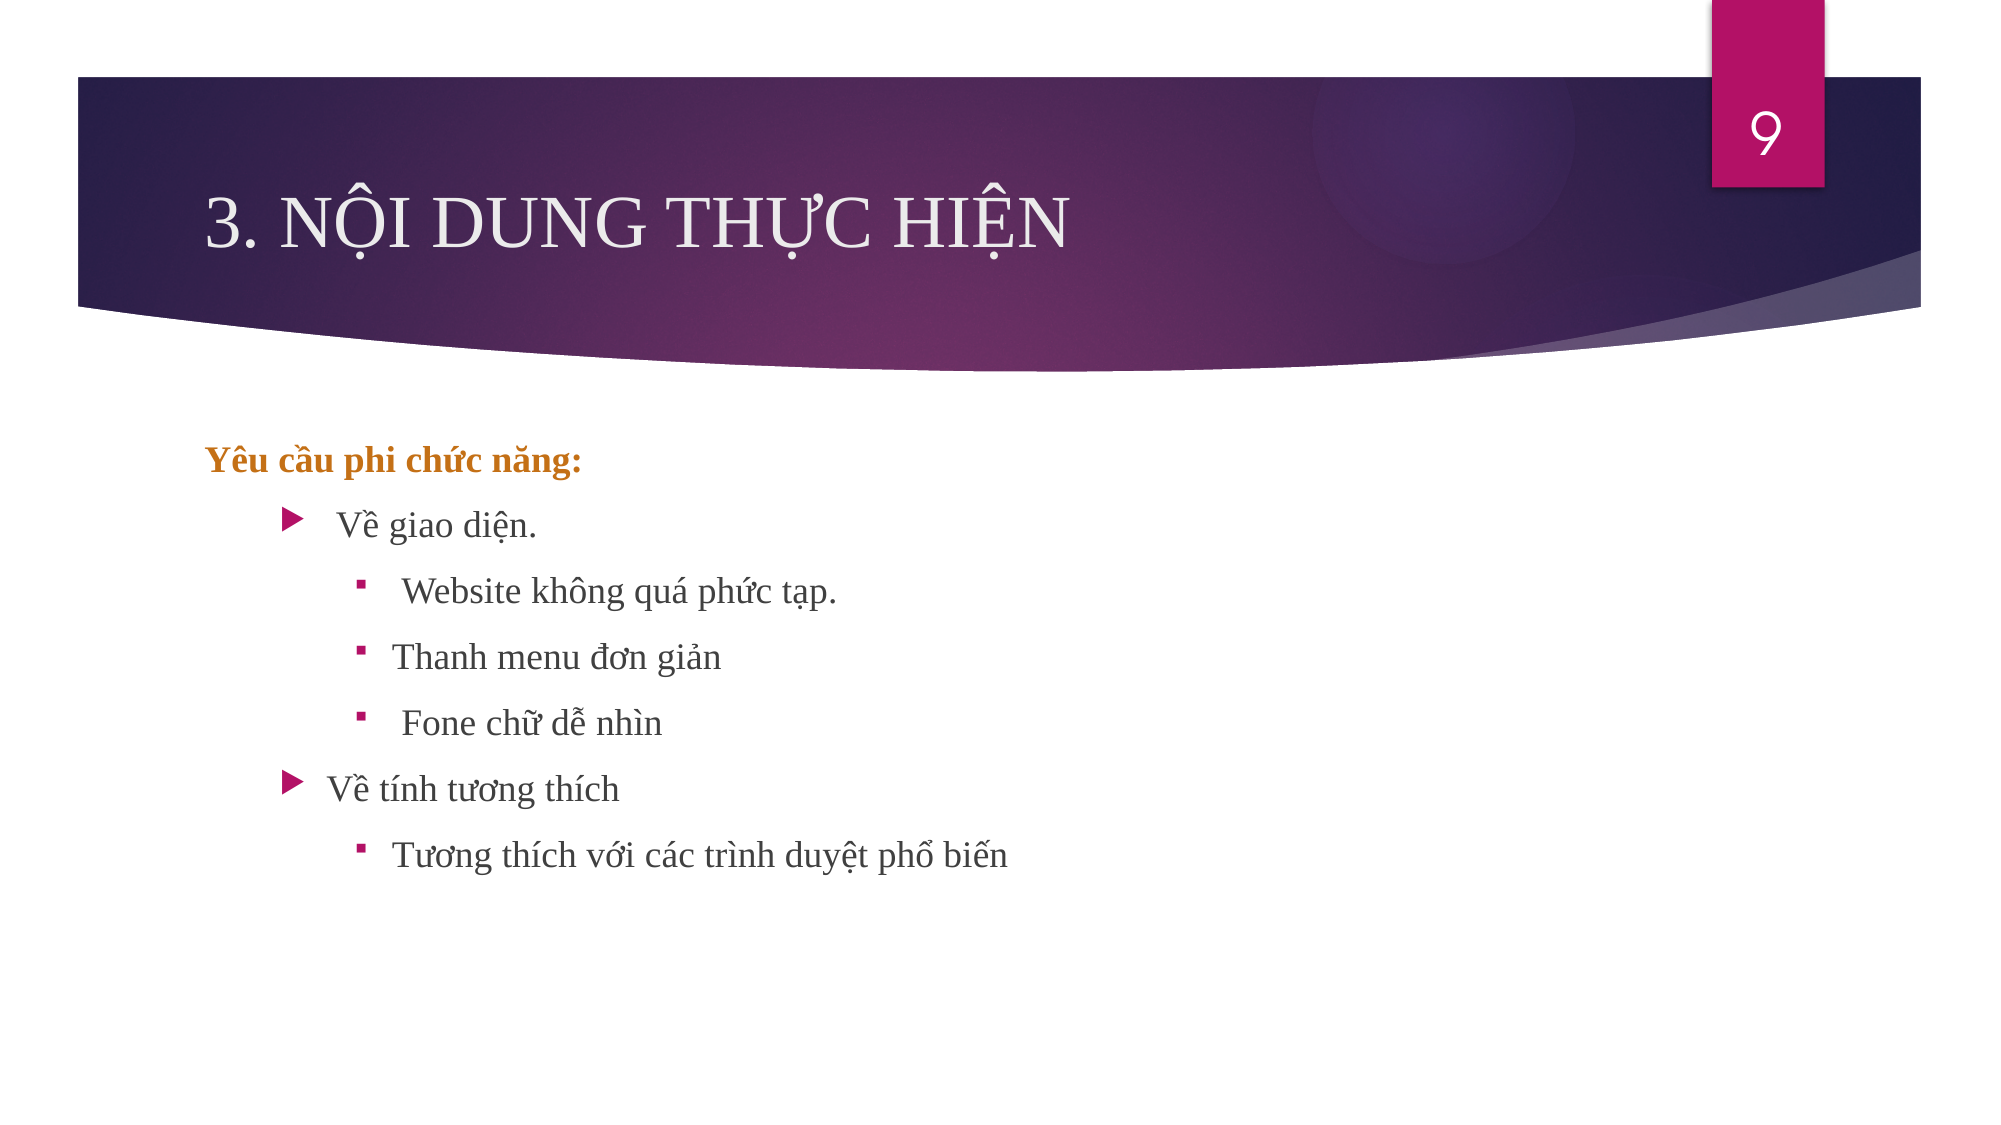

9
# 3. NỘI DUNG THỰC HIỆN
Yêu cầu phi chức năng:
 Về giao diện.
 Website không quá phức tạp.
Thanh menu đơn giản
 Fone chữ dễ nhìn
Về tính tương thích
Tương thích với các trình duyệt phổ biến